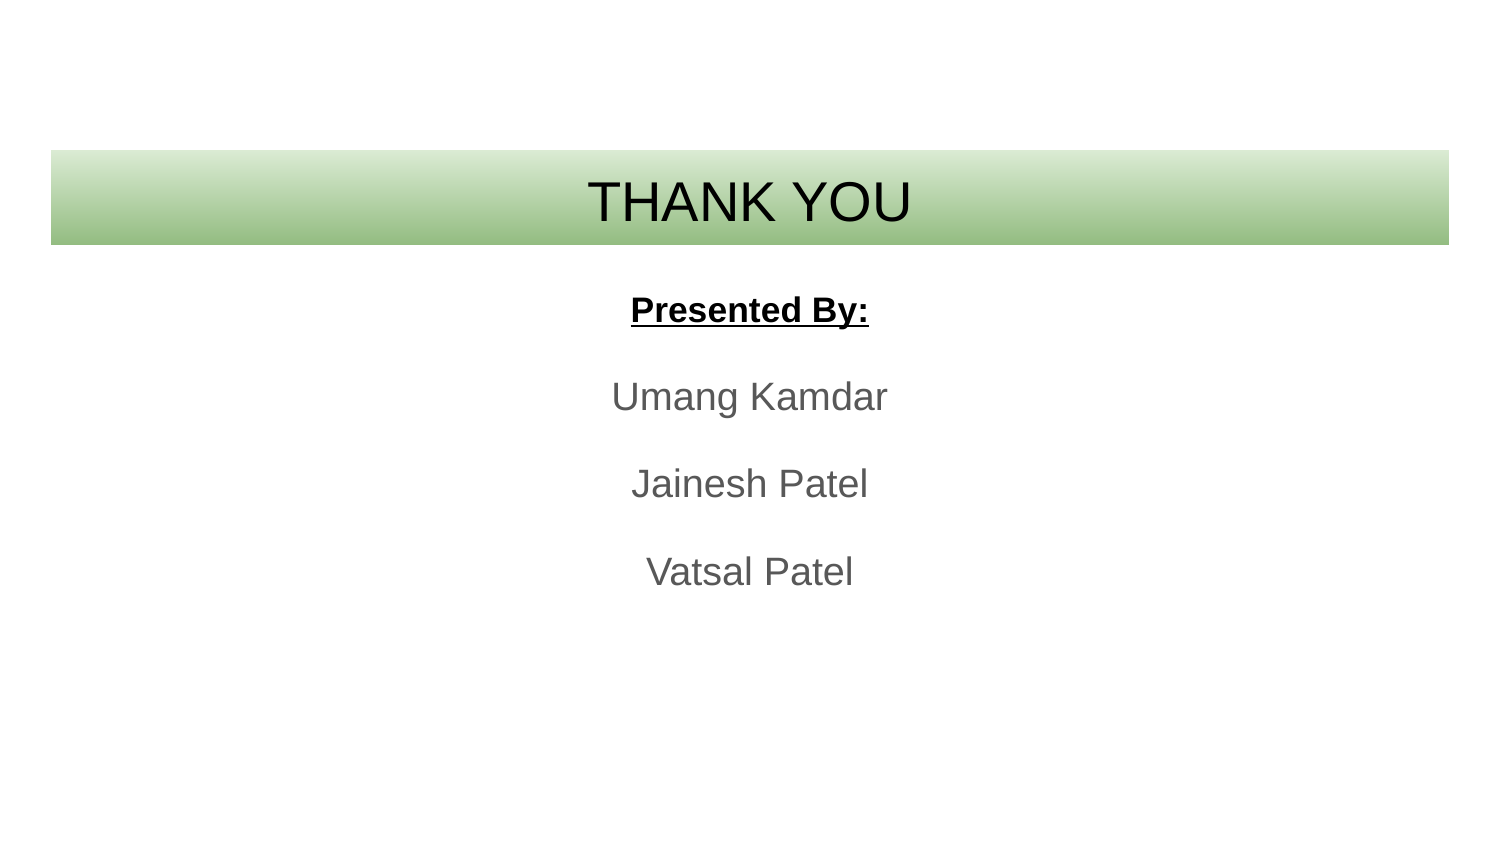

# THANK YOU
Presented By:
Umang Kamdar
Jainesh Patel
Vatsal Patel